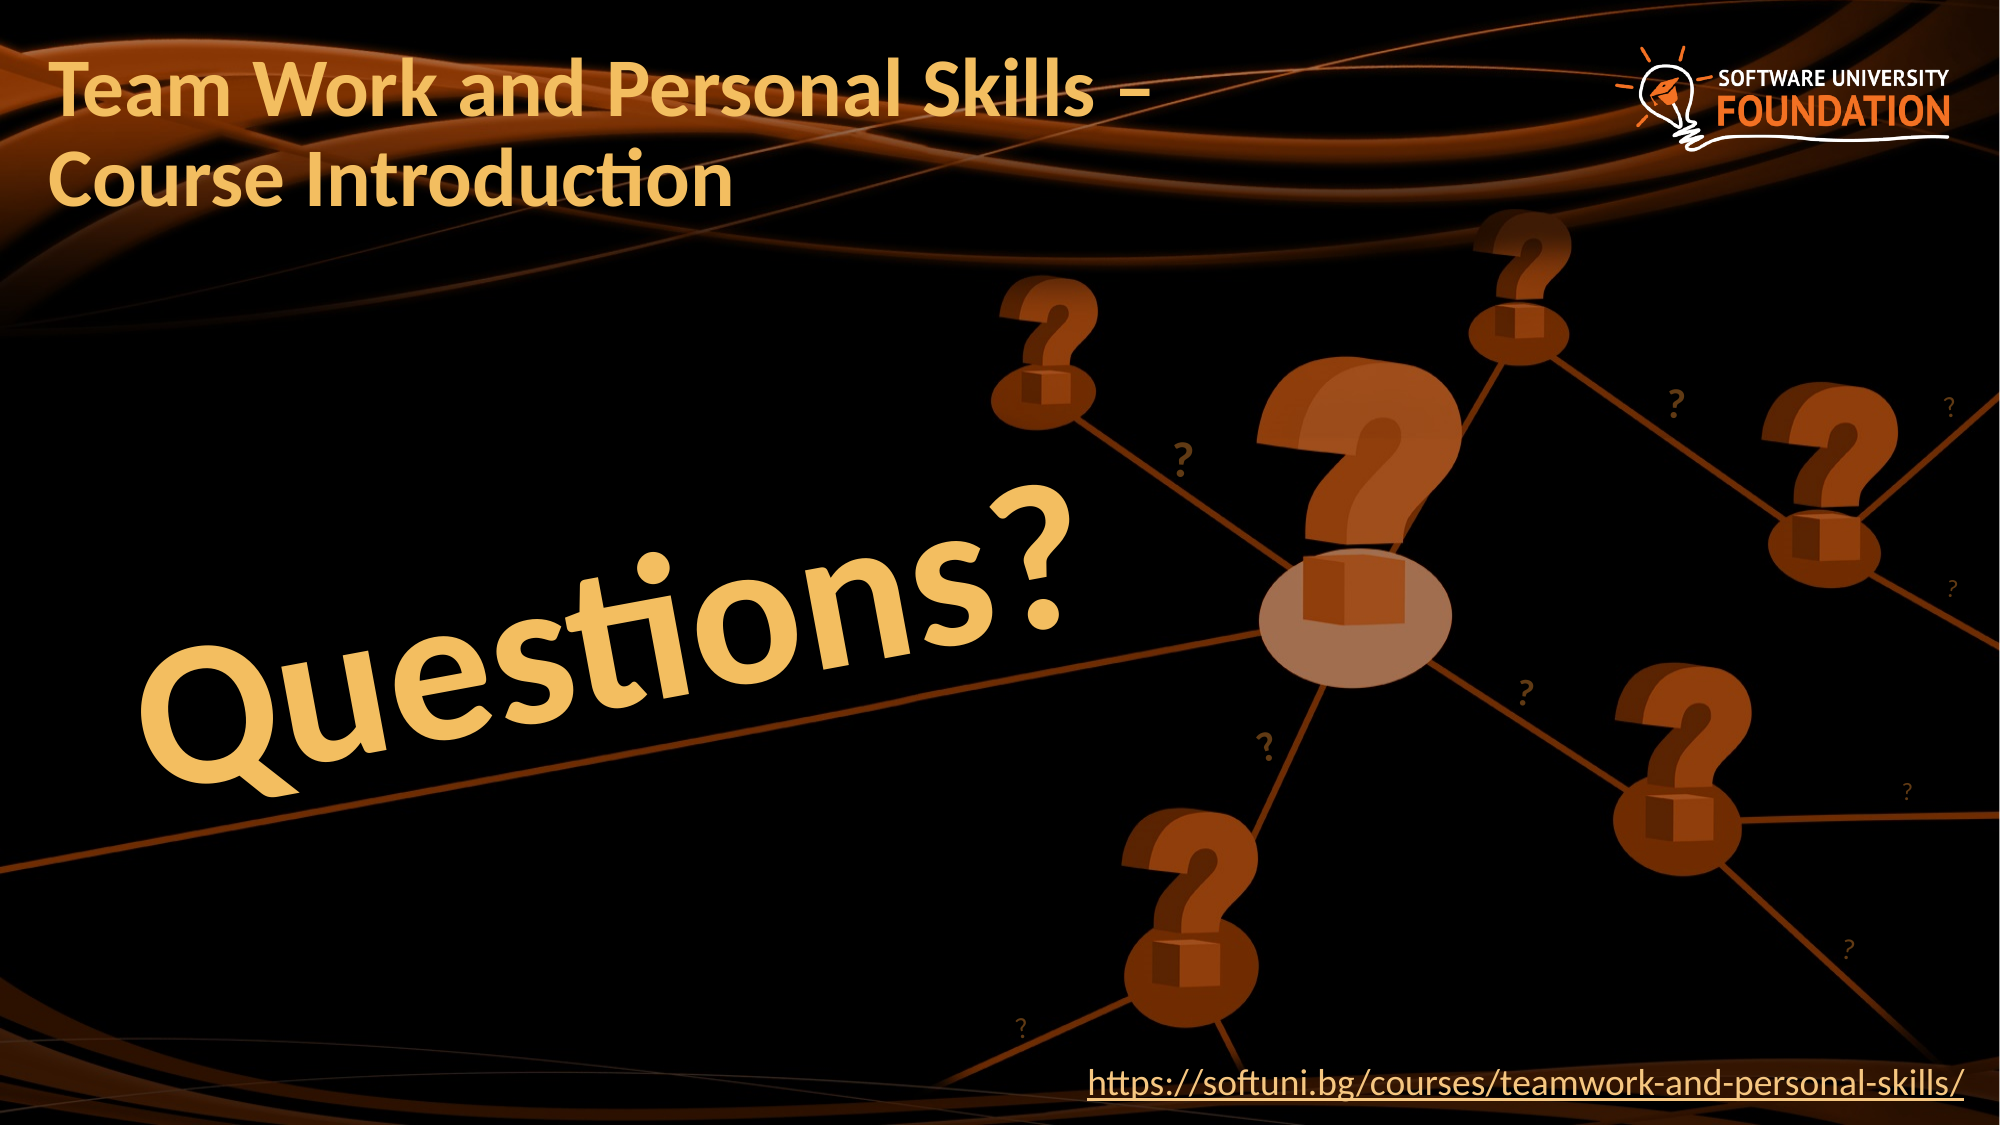

# Team Work and Personal Skills – Course Introduction
https://softuni.bg/courses/teamwork-and-personal-skills/